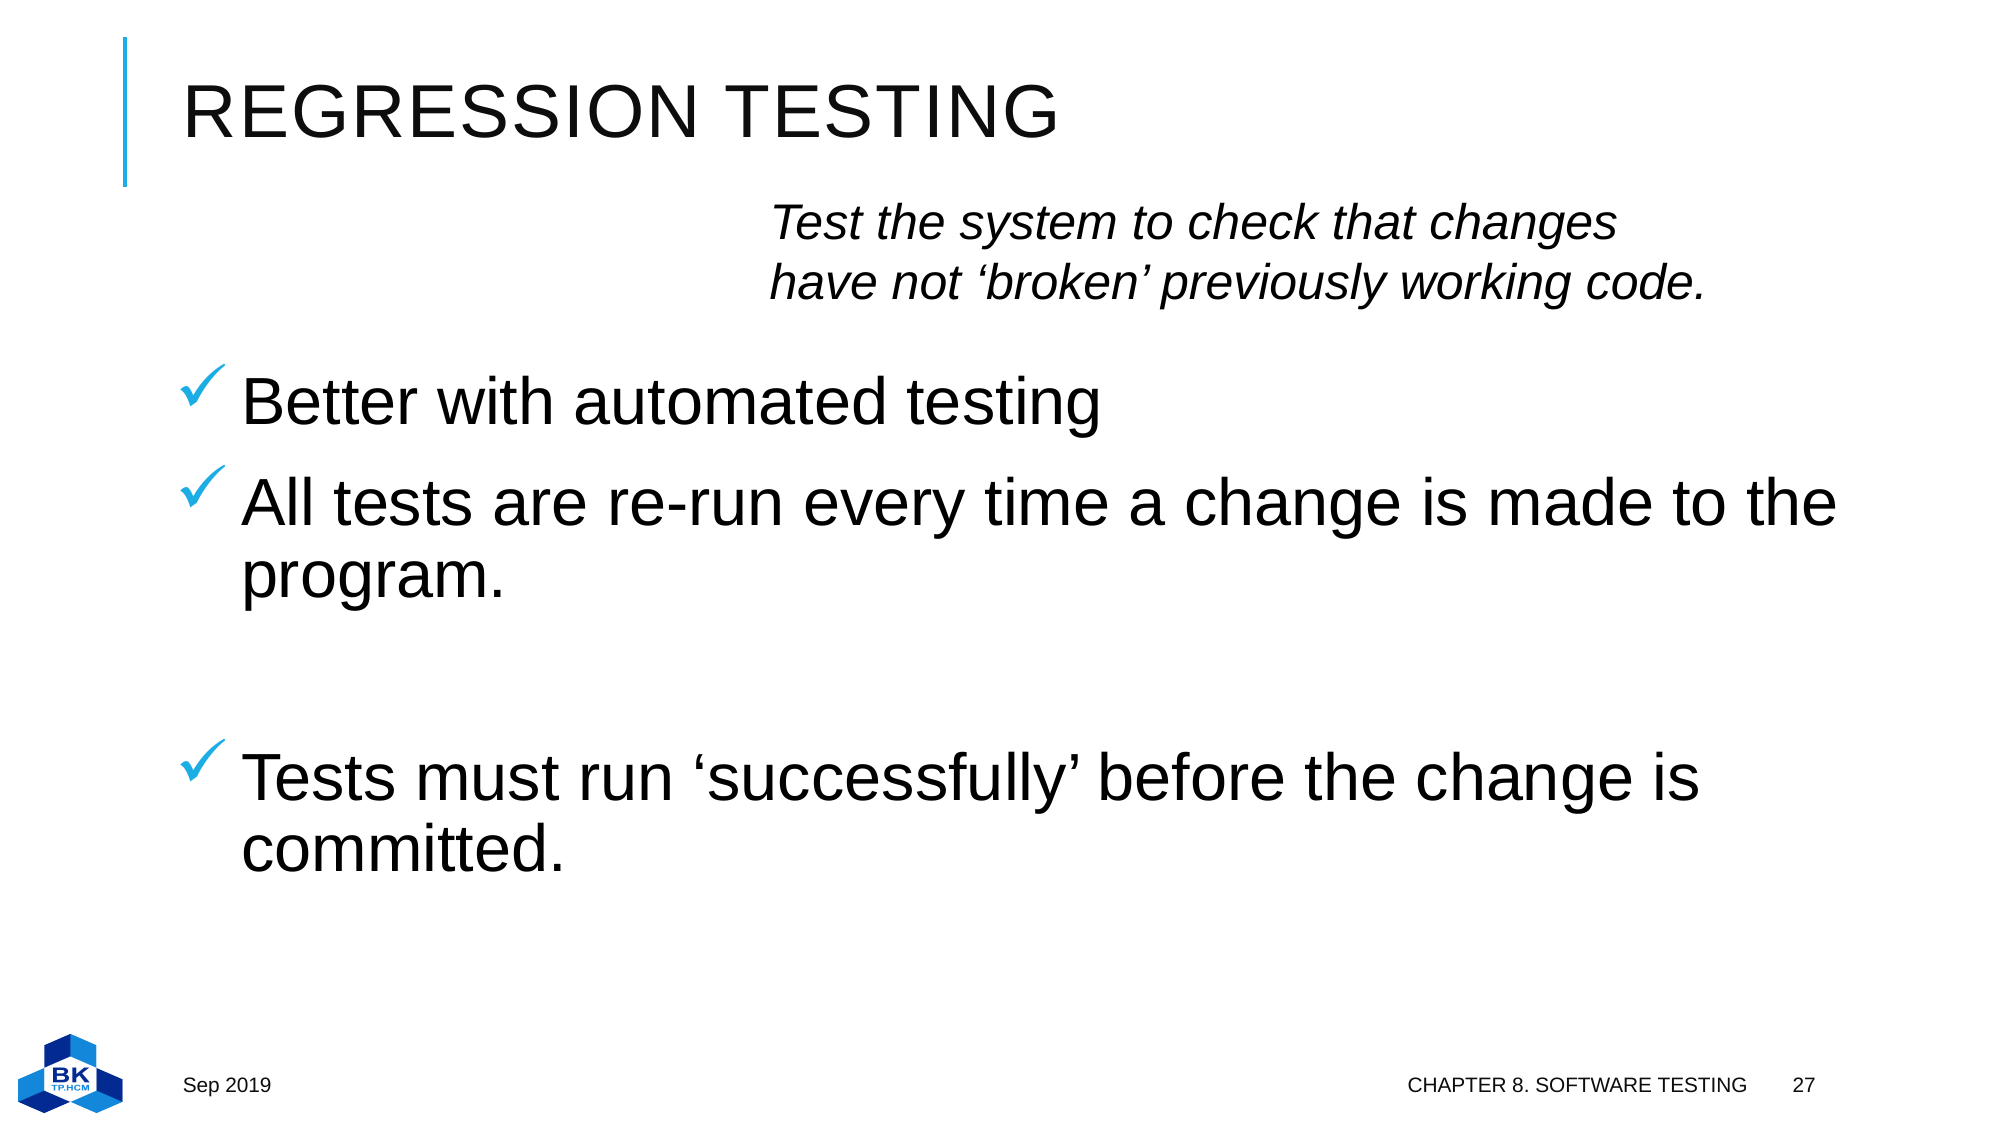

# Regression testing
Test the system to check that changes have not ‘broken’ previously working code.

Better with automated testing
All tests are re-run every time a change is made to the program.

Tests must run ‘successfully’ before the change is committed.

Sep 2019
Chapter 8. Software testing
27